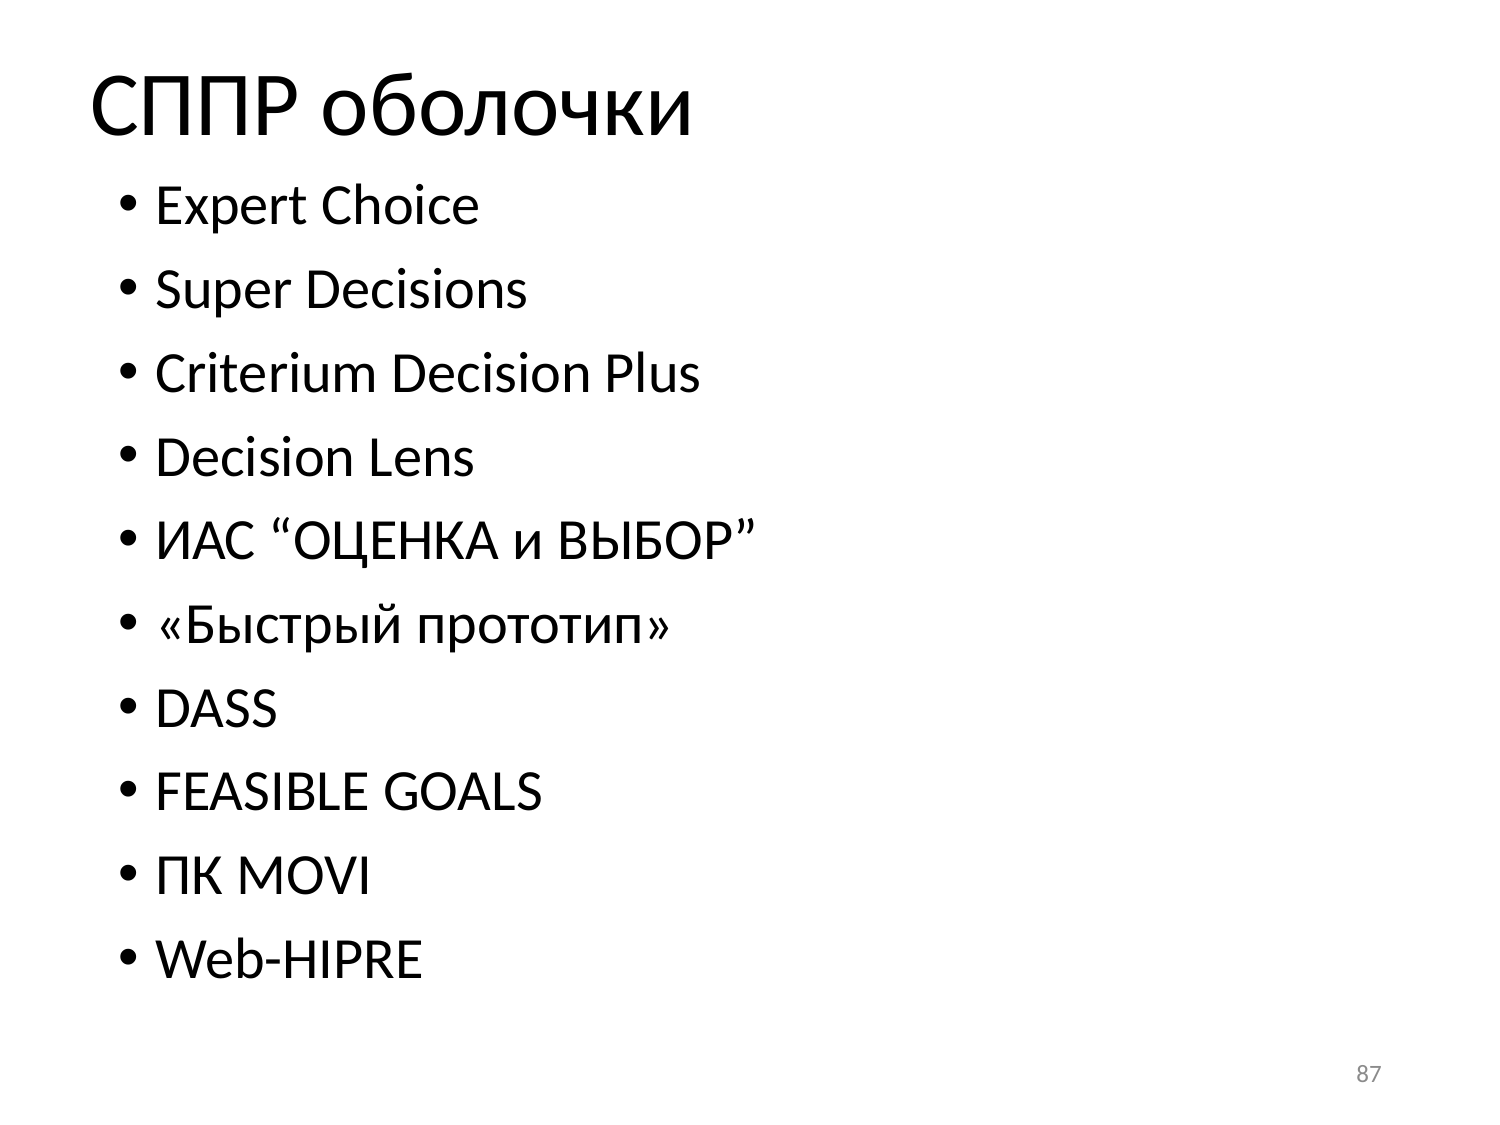

# СППР оболочки
Expert Choice
Super Decisions
Criterium Decision Plus
Decision Lens
ИАС “ОЦЕНКА и ВЫБОР”
«Быстрый прототип»
DASS
FEASIBLE GOALS
ПК MOVI
Web-HIPRE
87